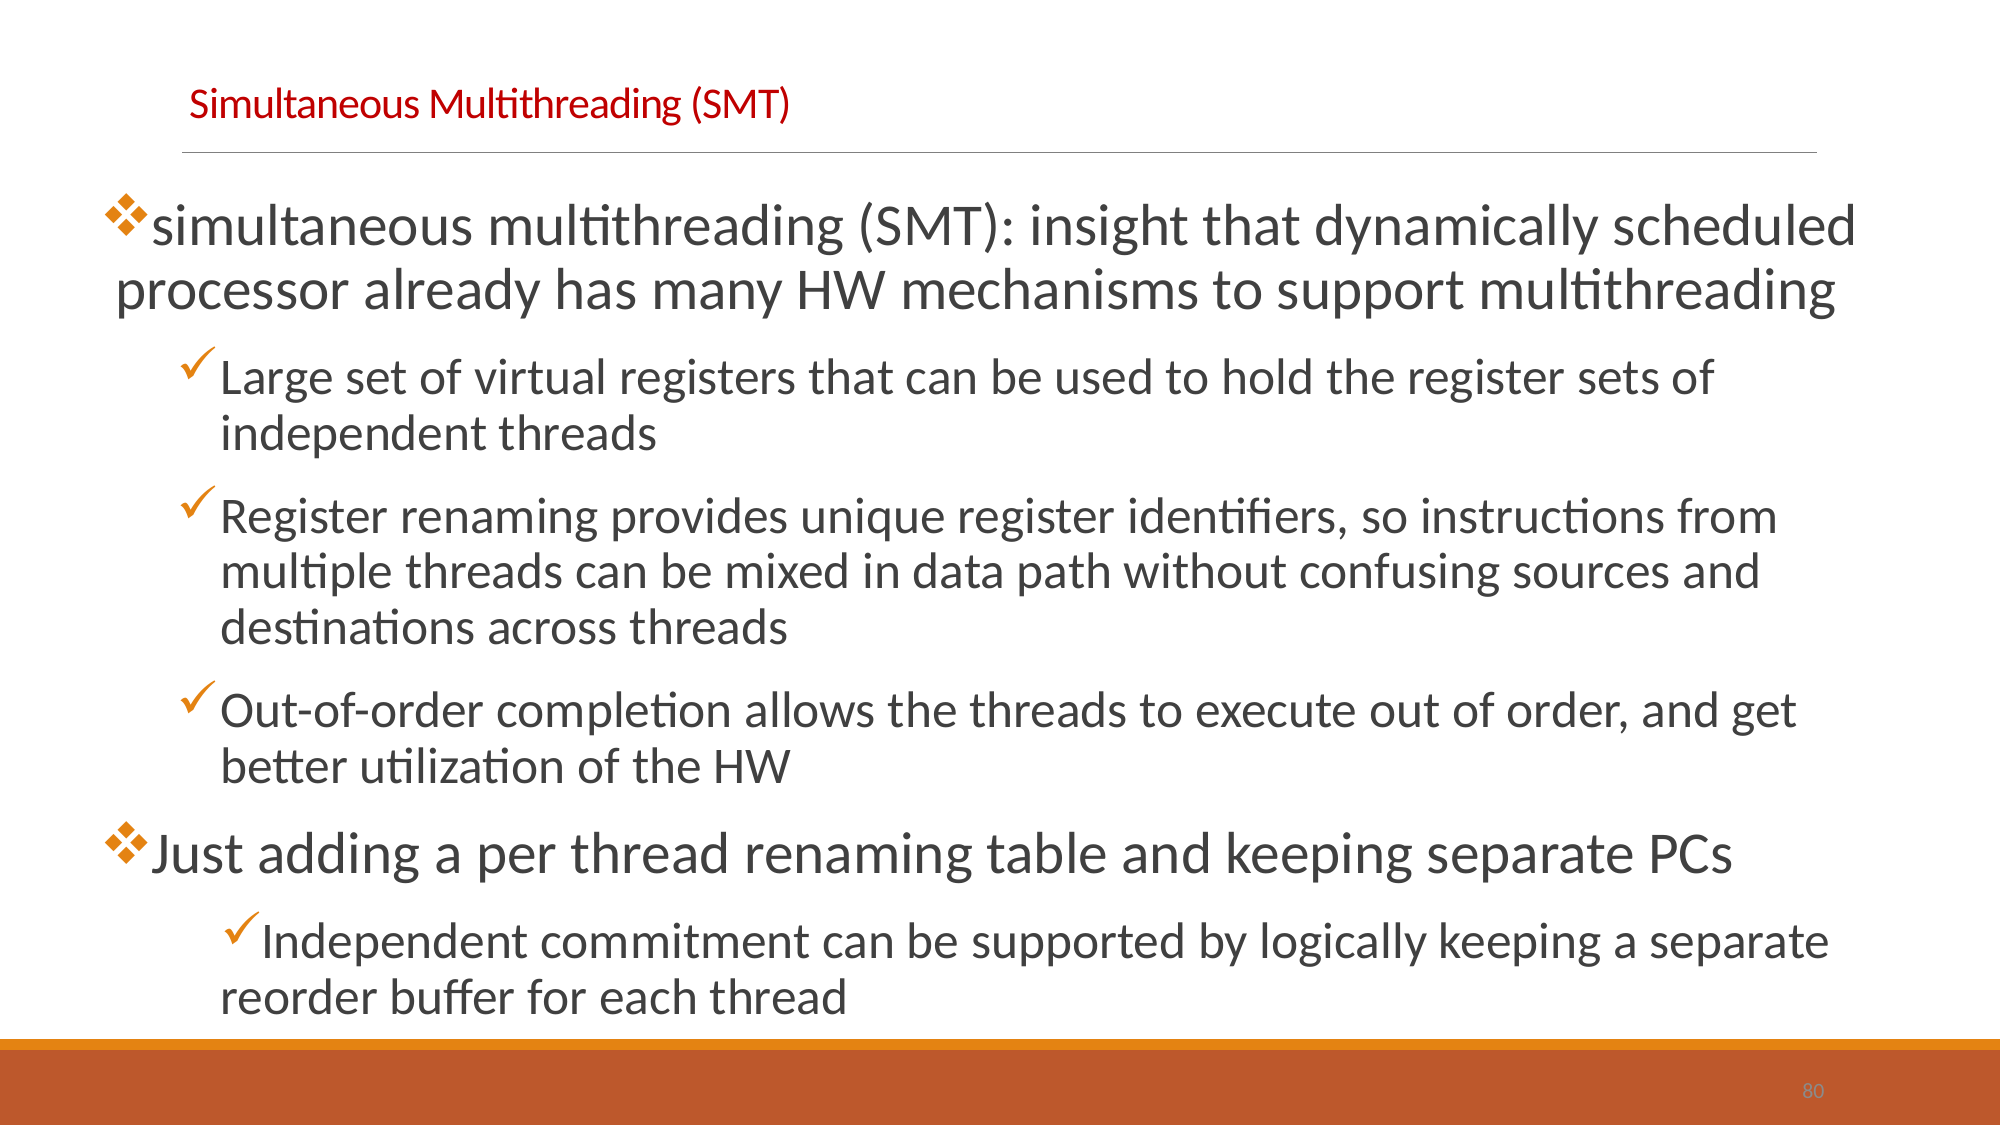

# Simultaneous Multithreading (SMT)
simultaneous multithreading (SMT): insight that dynamically scheduled processor already has many HW mechanisms to support multithreading
Large set of virtual registers that can be used to hold the register sets of independent threads
Register renaming provides unique register identifiers, so instructions from multiple threads can be mixed in data path without confusing sources and destinations across threads
Out-of-order completion allows the threads to execute out of order, and get better utilization of the HW
Just adding a per thread renaming table and keeping separate PCs
Independent commitment can be supported by logically keeping a separate reorder buffer for each thread

80